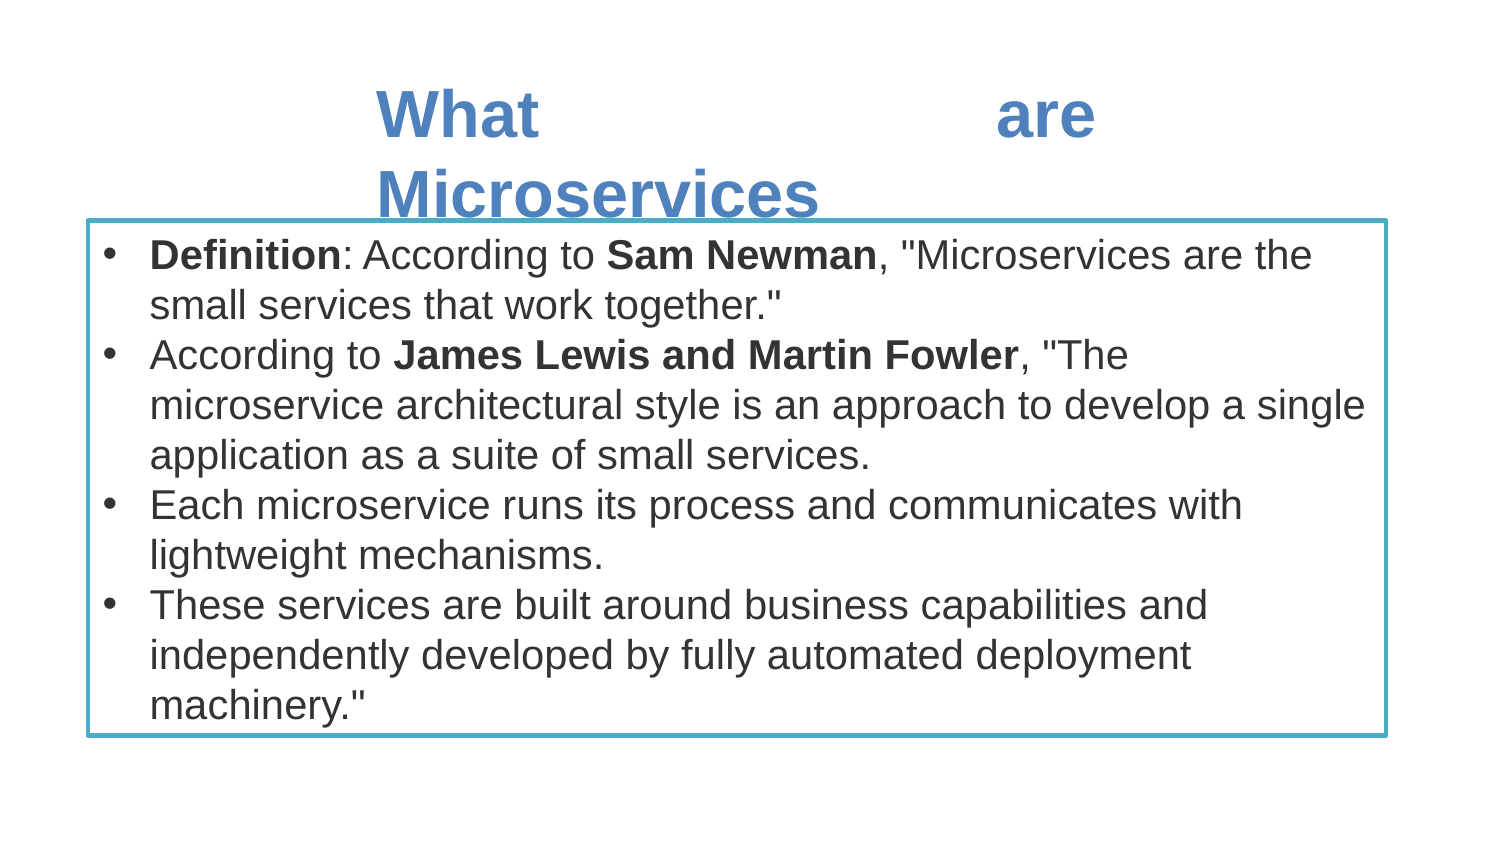

What are Microservices
Definition: According to Sam Newman, "Microservices are the small services that work together."
According to James Lewis and Martin Fowler, "The microservice architectural style is an approach to develop a single application as a suite of small services.
Each microservice runs its process and communicates with lightweight mechanisms.
These services are built around business capabilities and independently developed by fully automated deployment machinery."